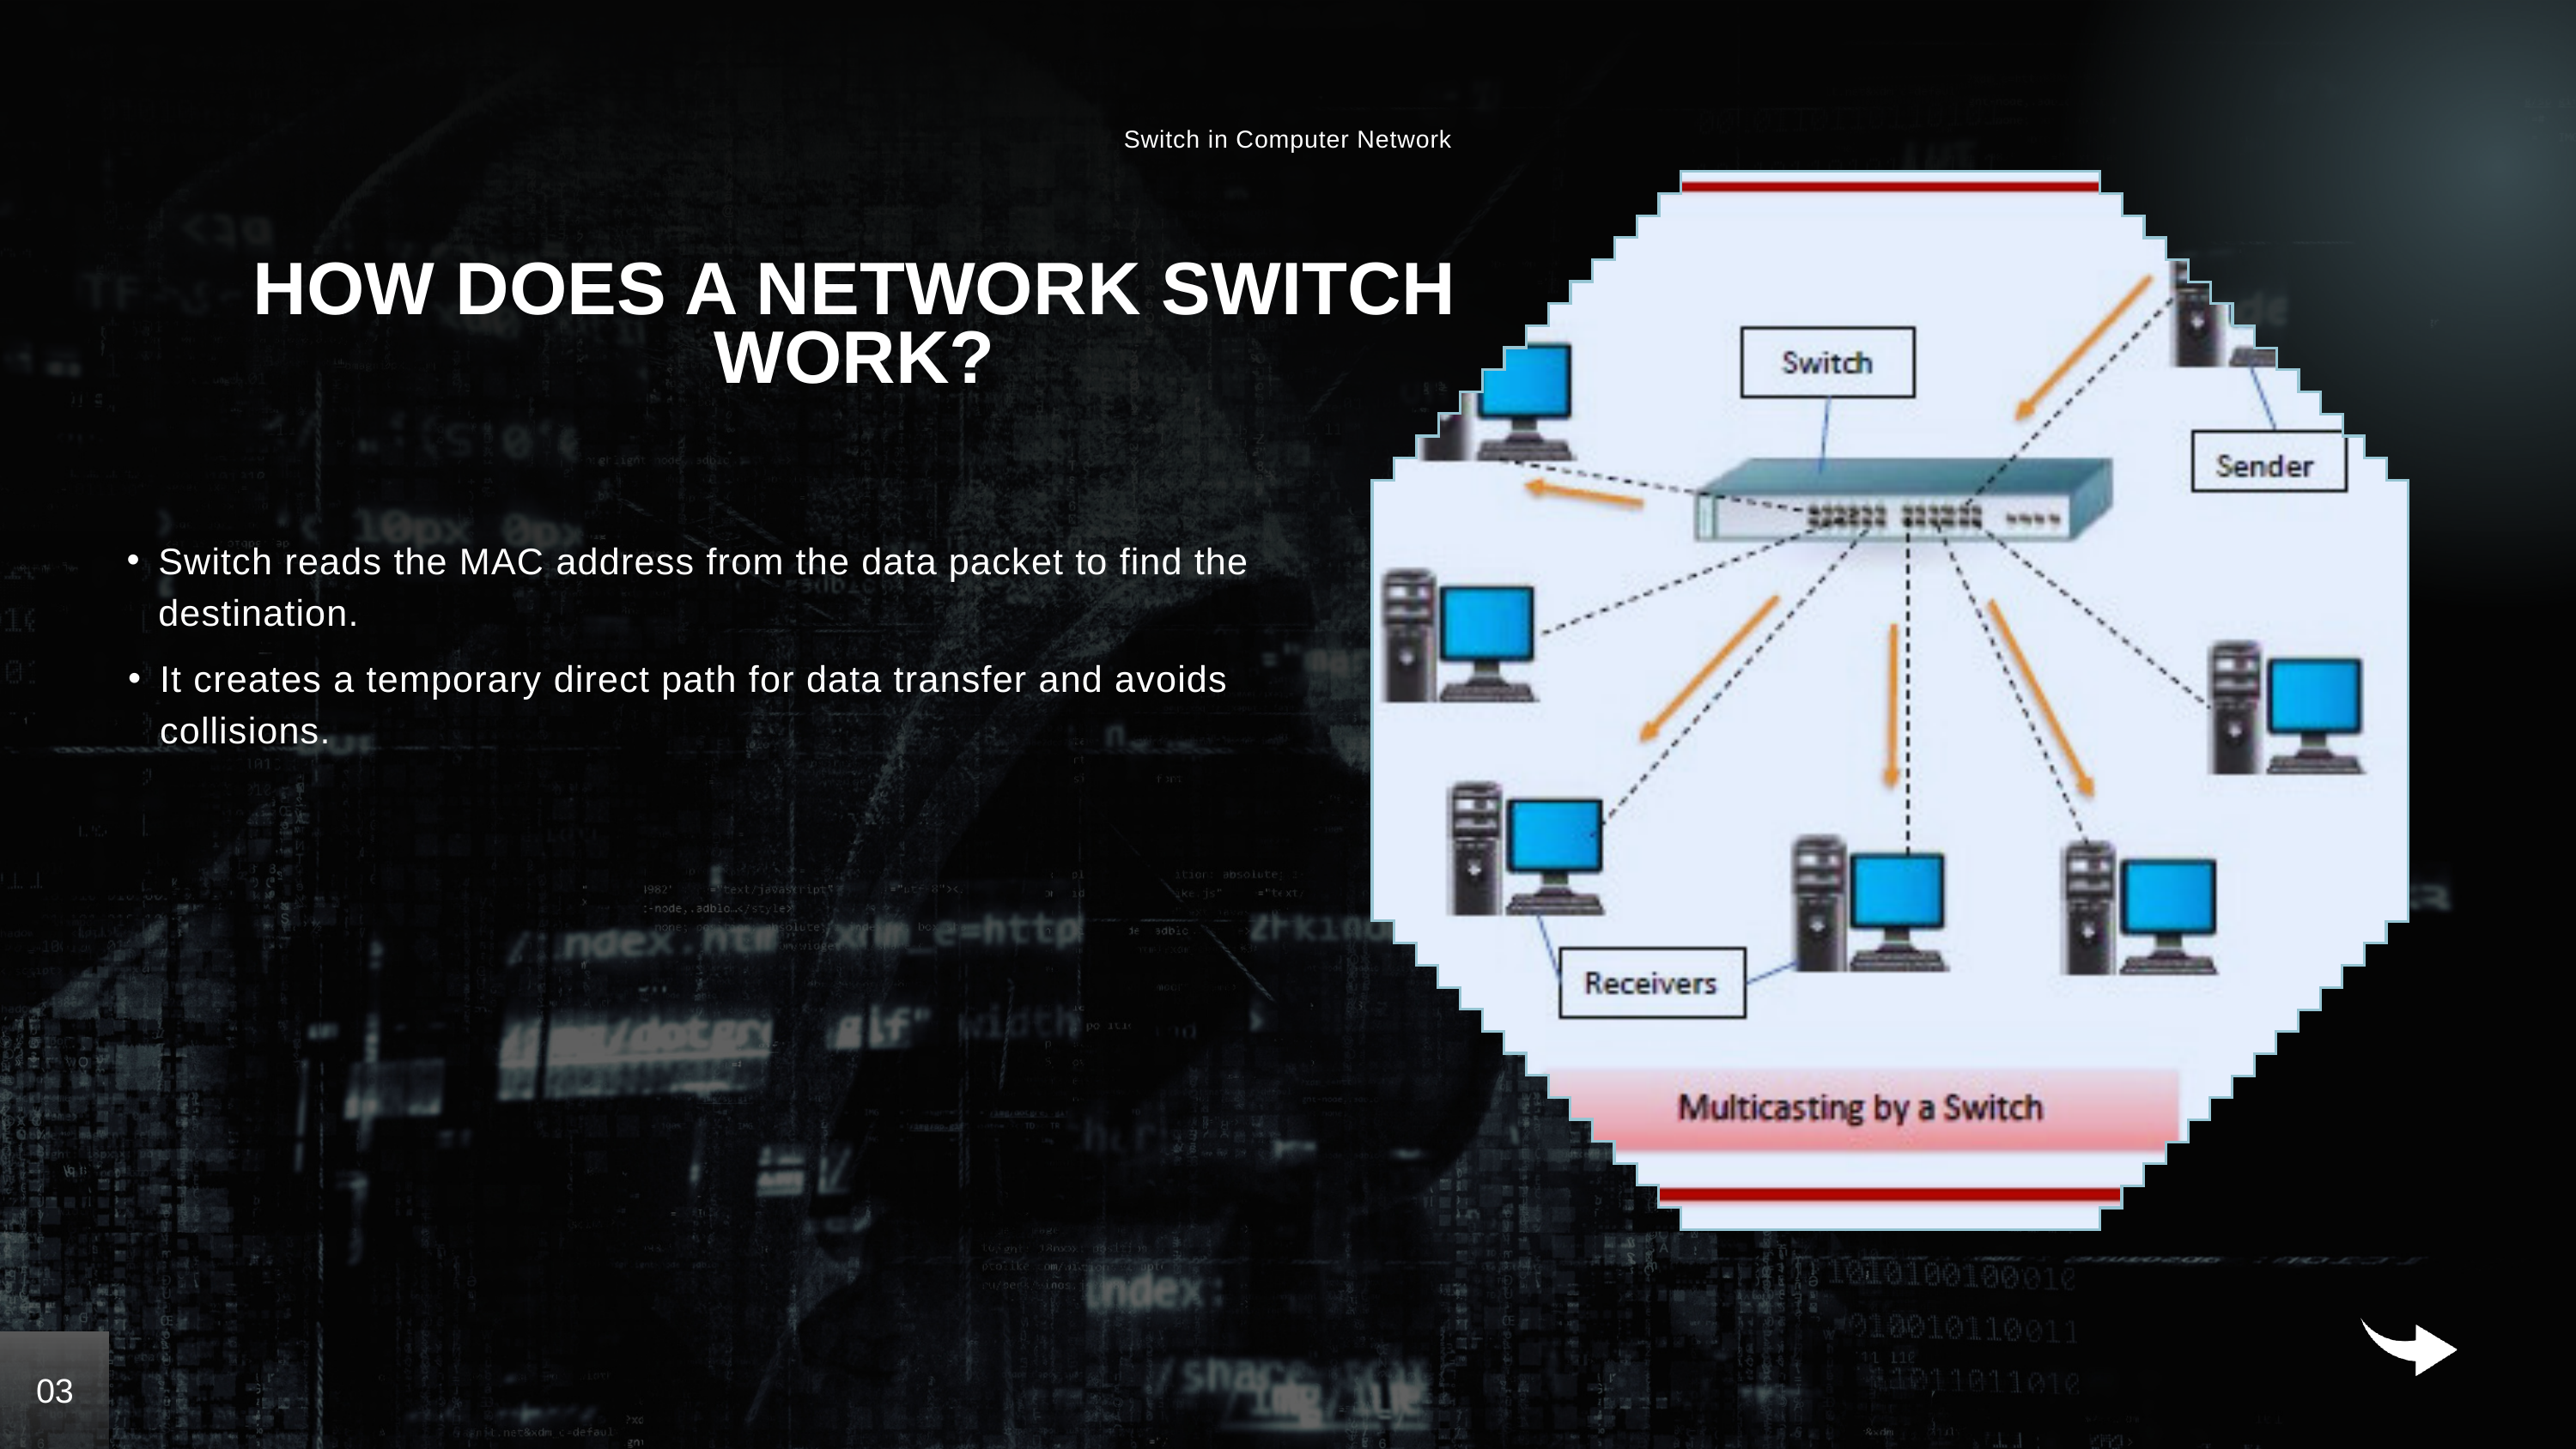

Switch in Computer Network

HOW DOES A NETWORK SWITCH WORK?
Switch reads the MAC address from the data packet to find the destination.
It creates a temporary direct path for data transfer and avoids collisions.

03